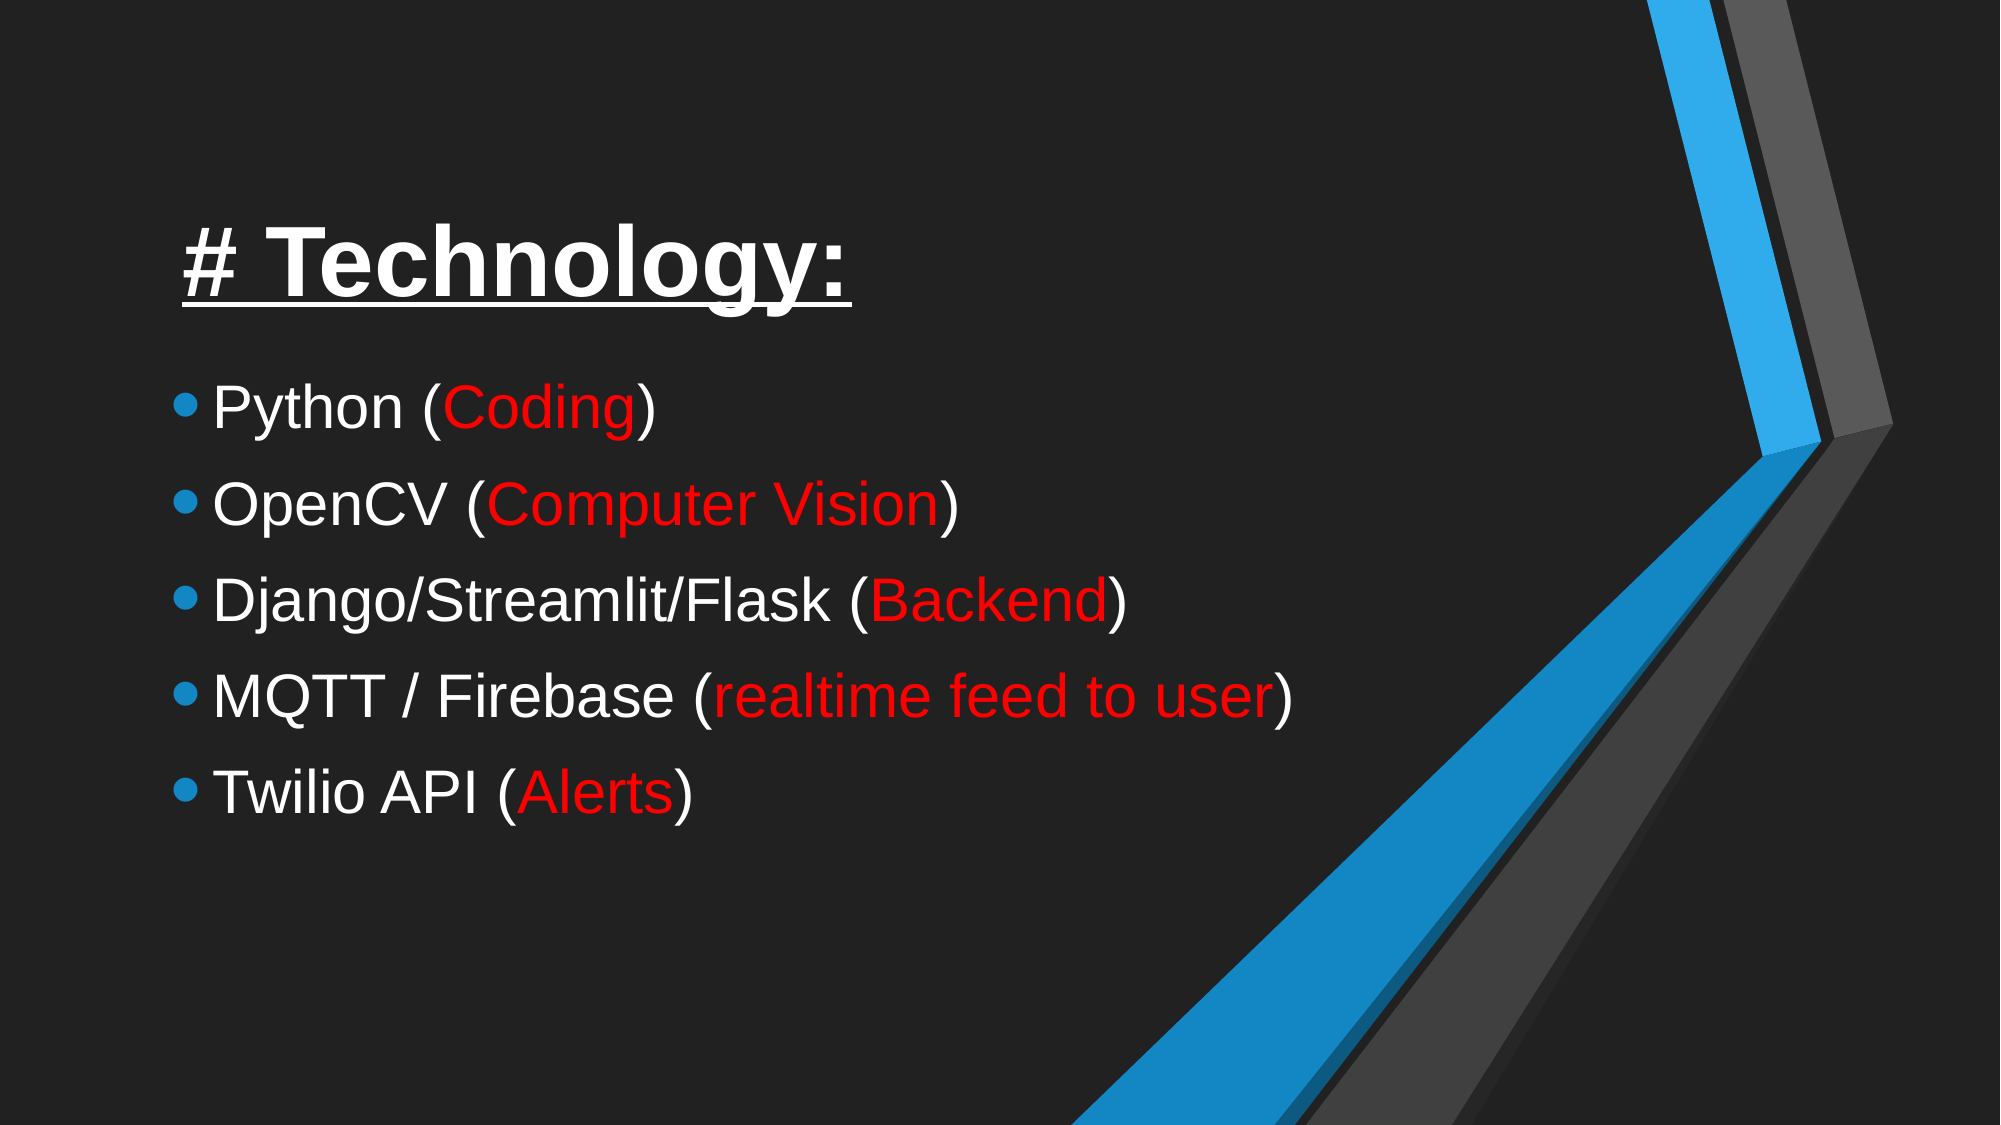

# # Technology:
Python (Coding)
OpenCV (Computer Vision)
Django/Streamlit/Flask (Backend)
MQTT / Firebase (realtime feed to user)
Twilio API (Alerts)